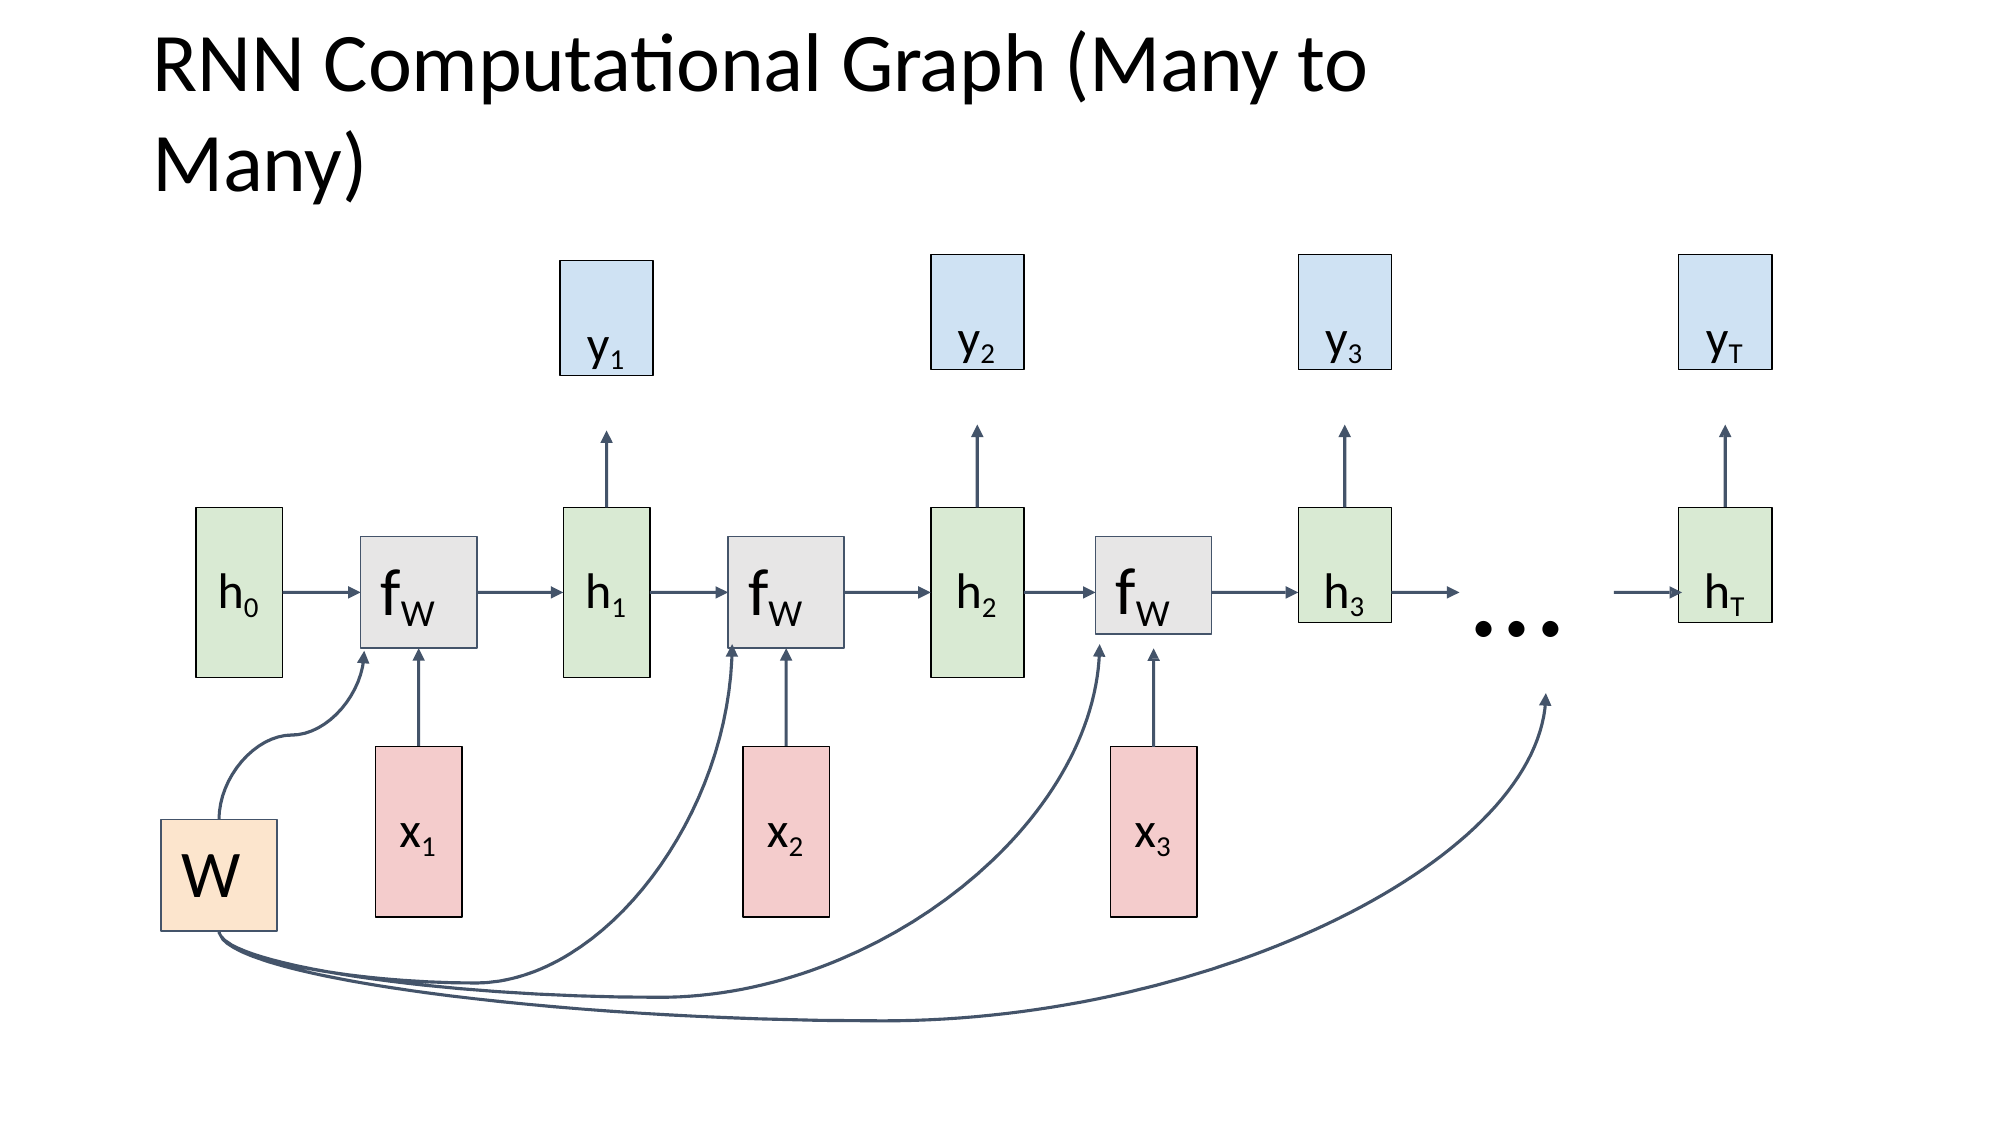

# RNN Computational Graph (Many to Many)
y2
y3
yT
y1

…

h3
hT

fW
fW
fW
h0
h1
h2

x1
x2
x3

W